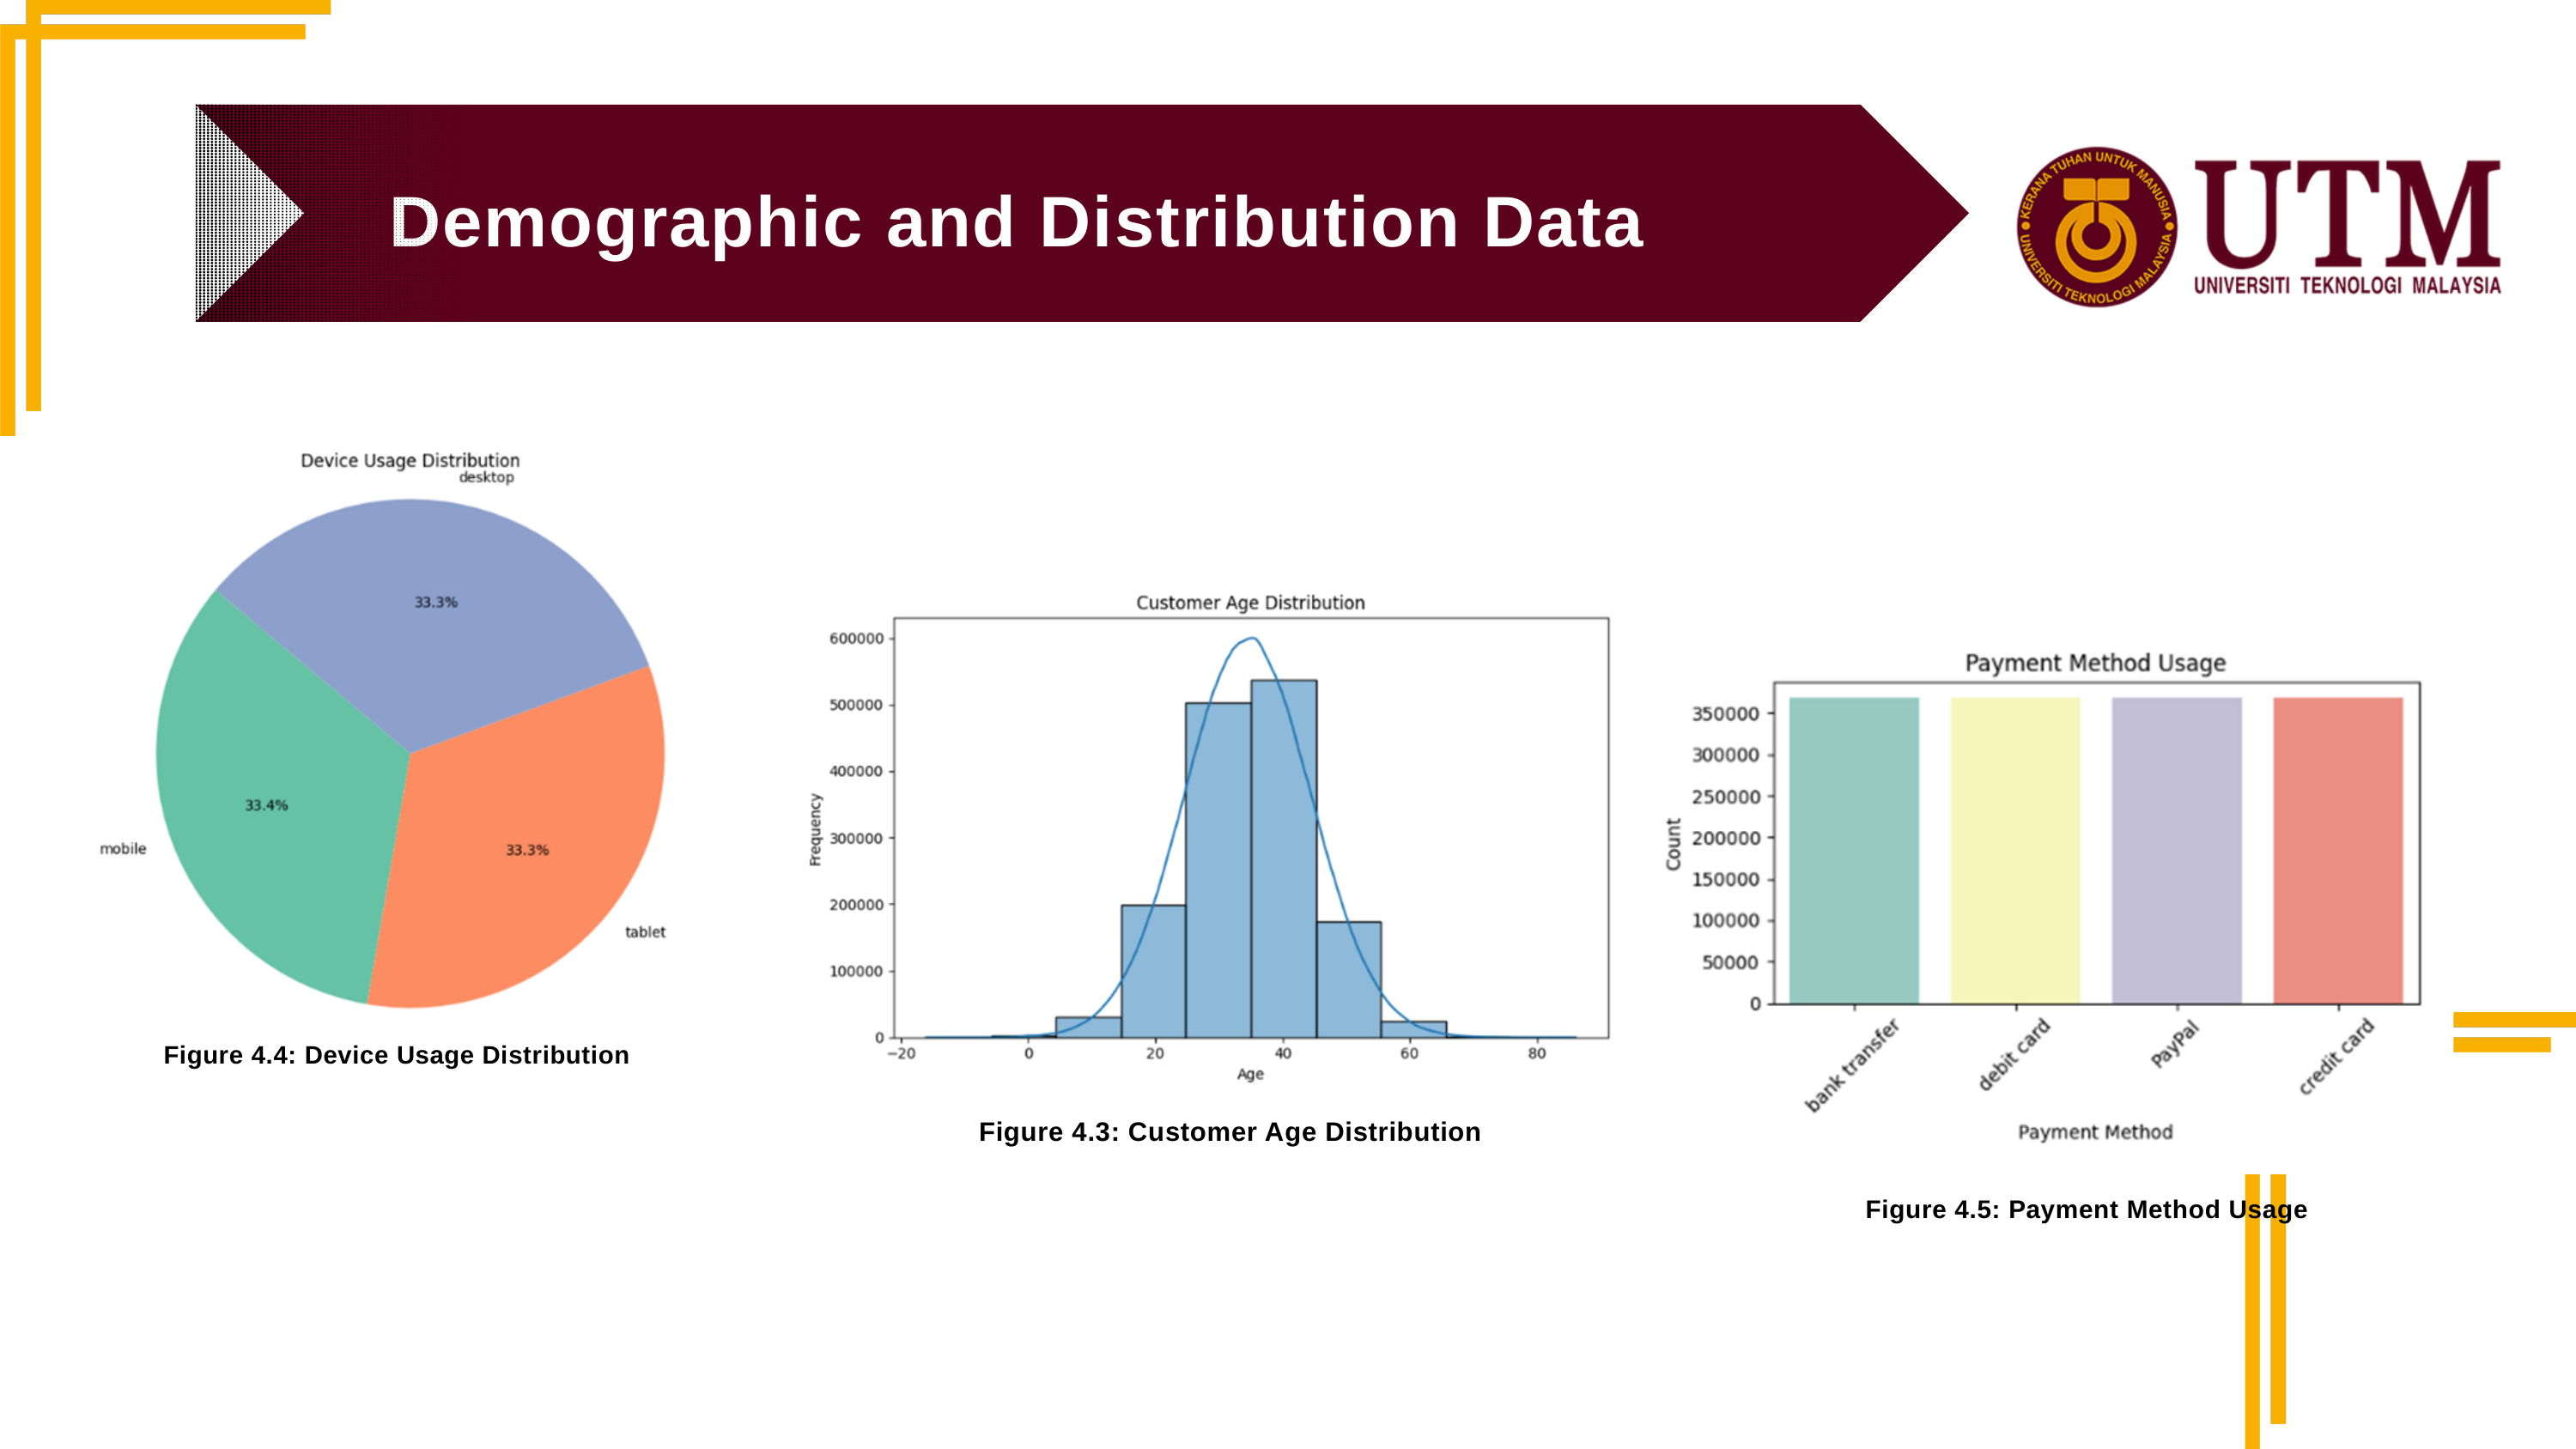

Demographic and Distribution Data

Figure 4.4: Device Usage Distribution

Figure 4.3: Customer Age Distribution

Figure 4.5: Payment Method Usage